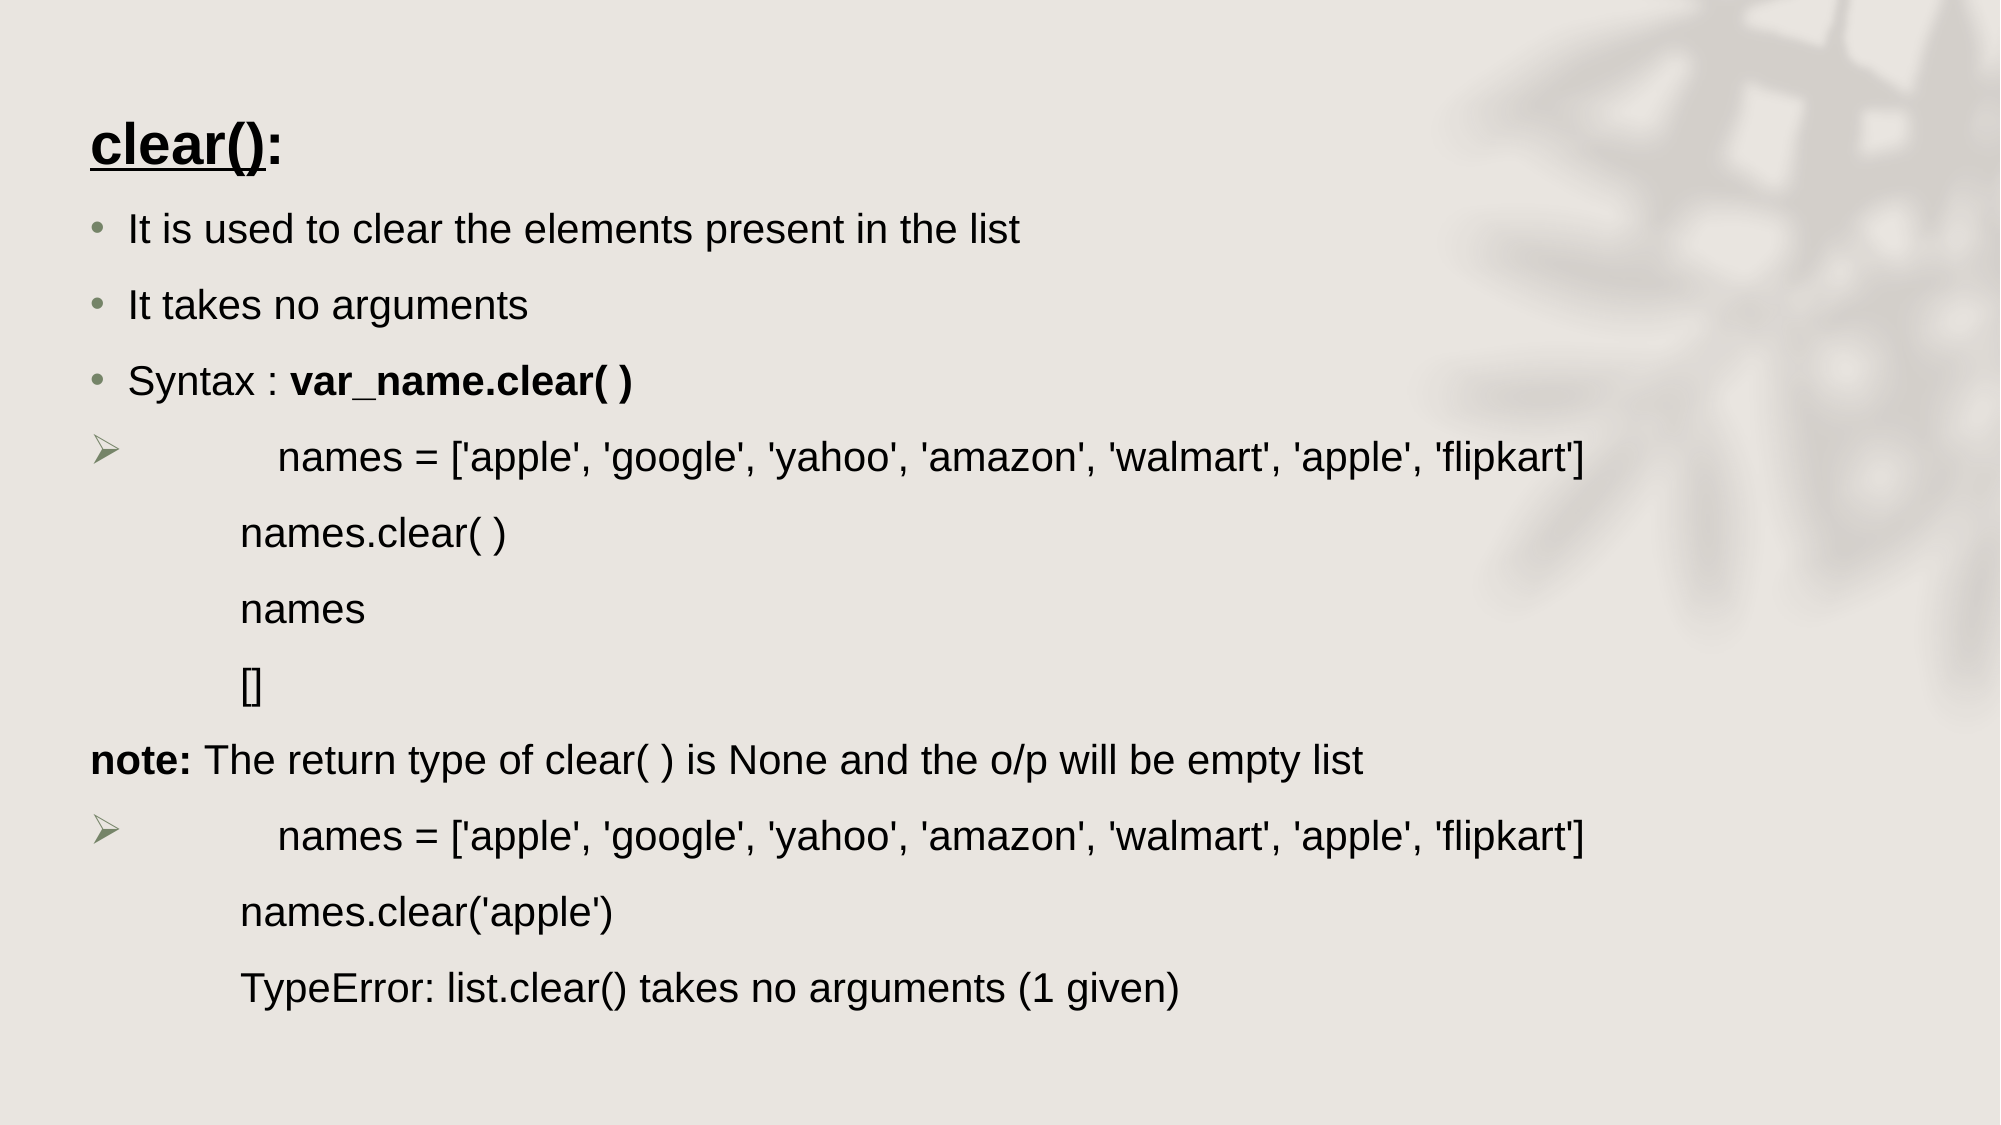

clear():
It is used to clear the elements present in the list
It takes no arguments
Syntax : var_name.clear( )
	names = ['apple', 'google', 'yahoo', 'amazon', 'walmart', 'apple', 'flipkart']
	names.clear( )
	names
	[]
note: The return type of clear( ) is None and the o/p will be empty list
	names = ['apple', 'google', 'yahoo', 'amazon', 'walmart', 'apple', 'flipkart']
	names.clear('apple')
	TypeError: list.clear() takes no arguments (1 given)